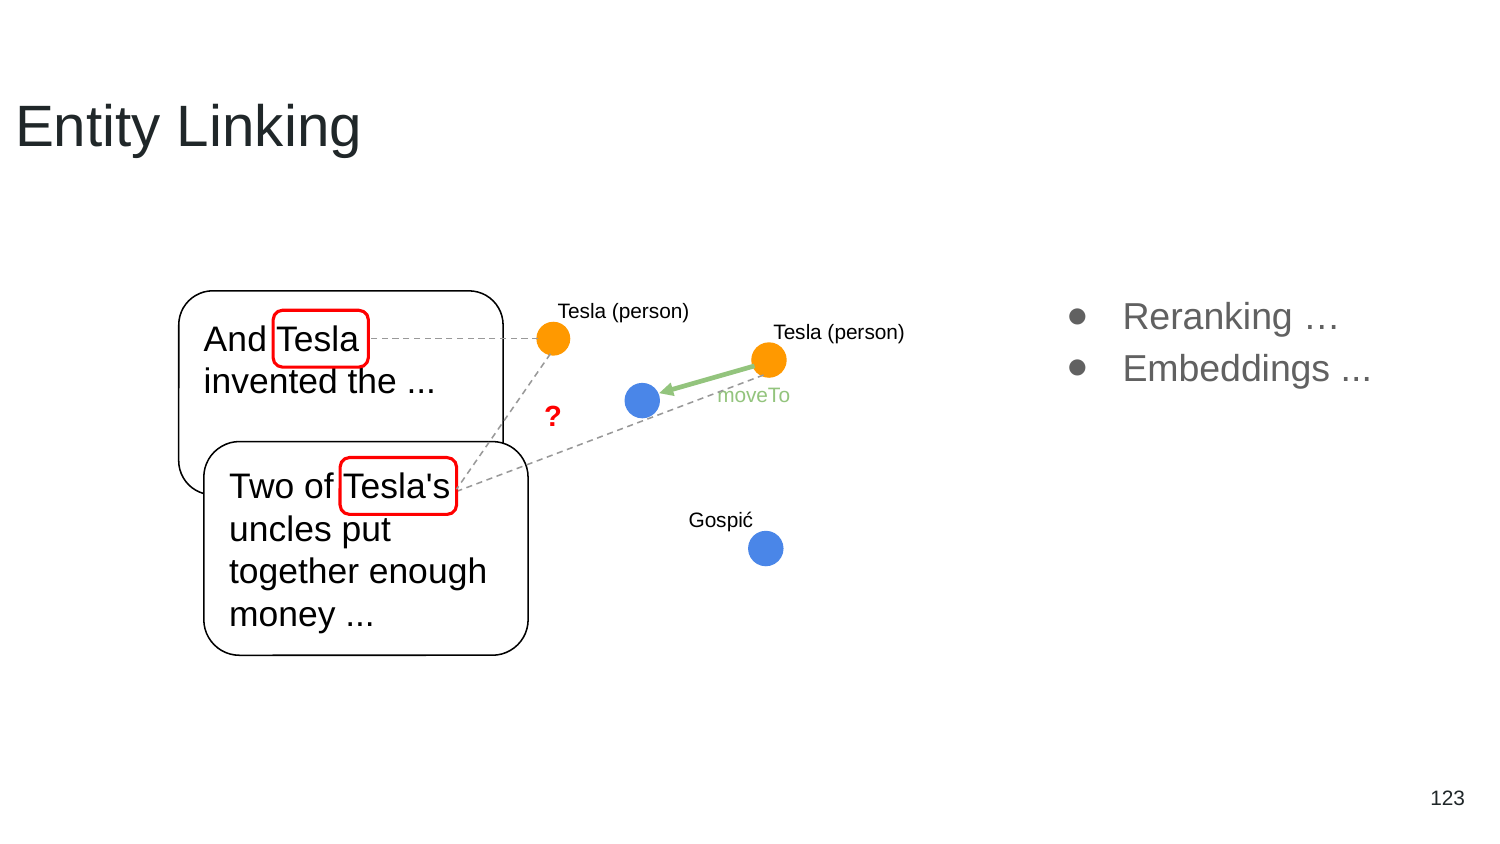

Entity Linking
Reranking …
Embeddings ...
Tesla (person)
And Tesla invented the ...

Tesla (person)

moveTo
?

Two of Tesla's uncles put together enough money ...

Gospić

123